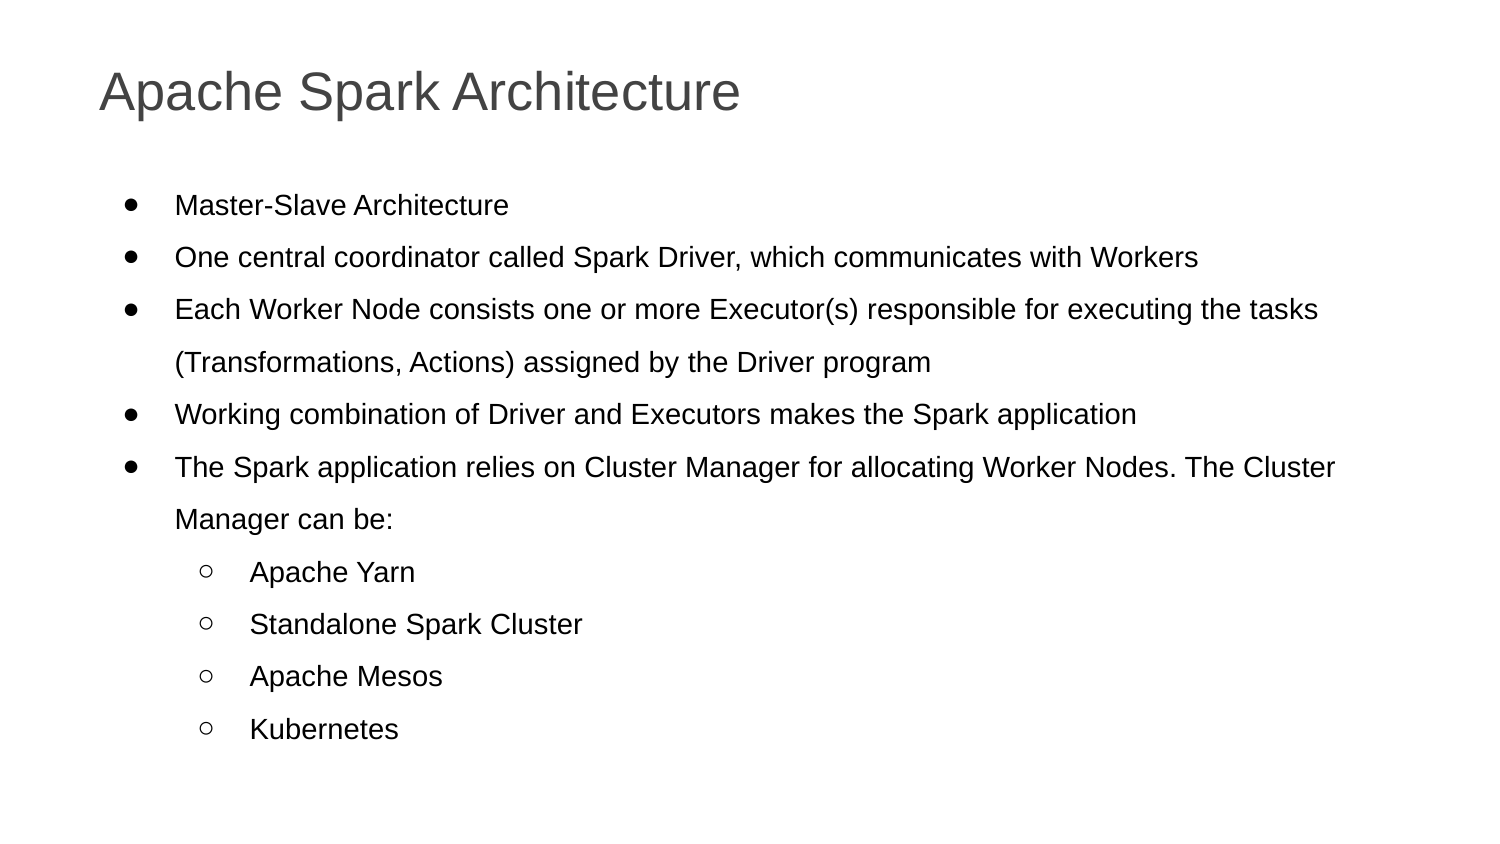

Apache Spark Architecture
Master-Slave Architecture
One central coordinator called Spark Driver, which communicates with Workers
Each Worker Node consists one or more Executor(s) responsible for executing the tasks (Transformations, Actions) assigned by the Driver program
Working combination of Driver and Executors makes the Spark application
The Spark application relies on Cluster Manager for allocating Worker Nodes. The Cluster Manager can be:
Apache Yarn
Standalone Spark Cluster
Apache Mesos
Kubernetes